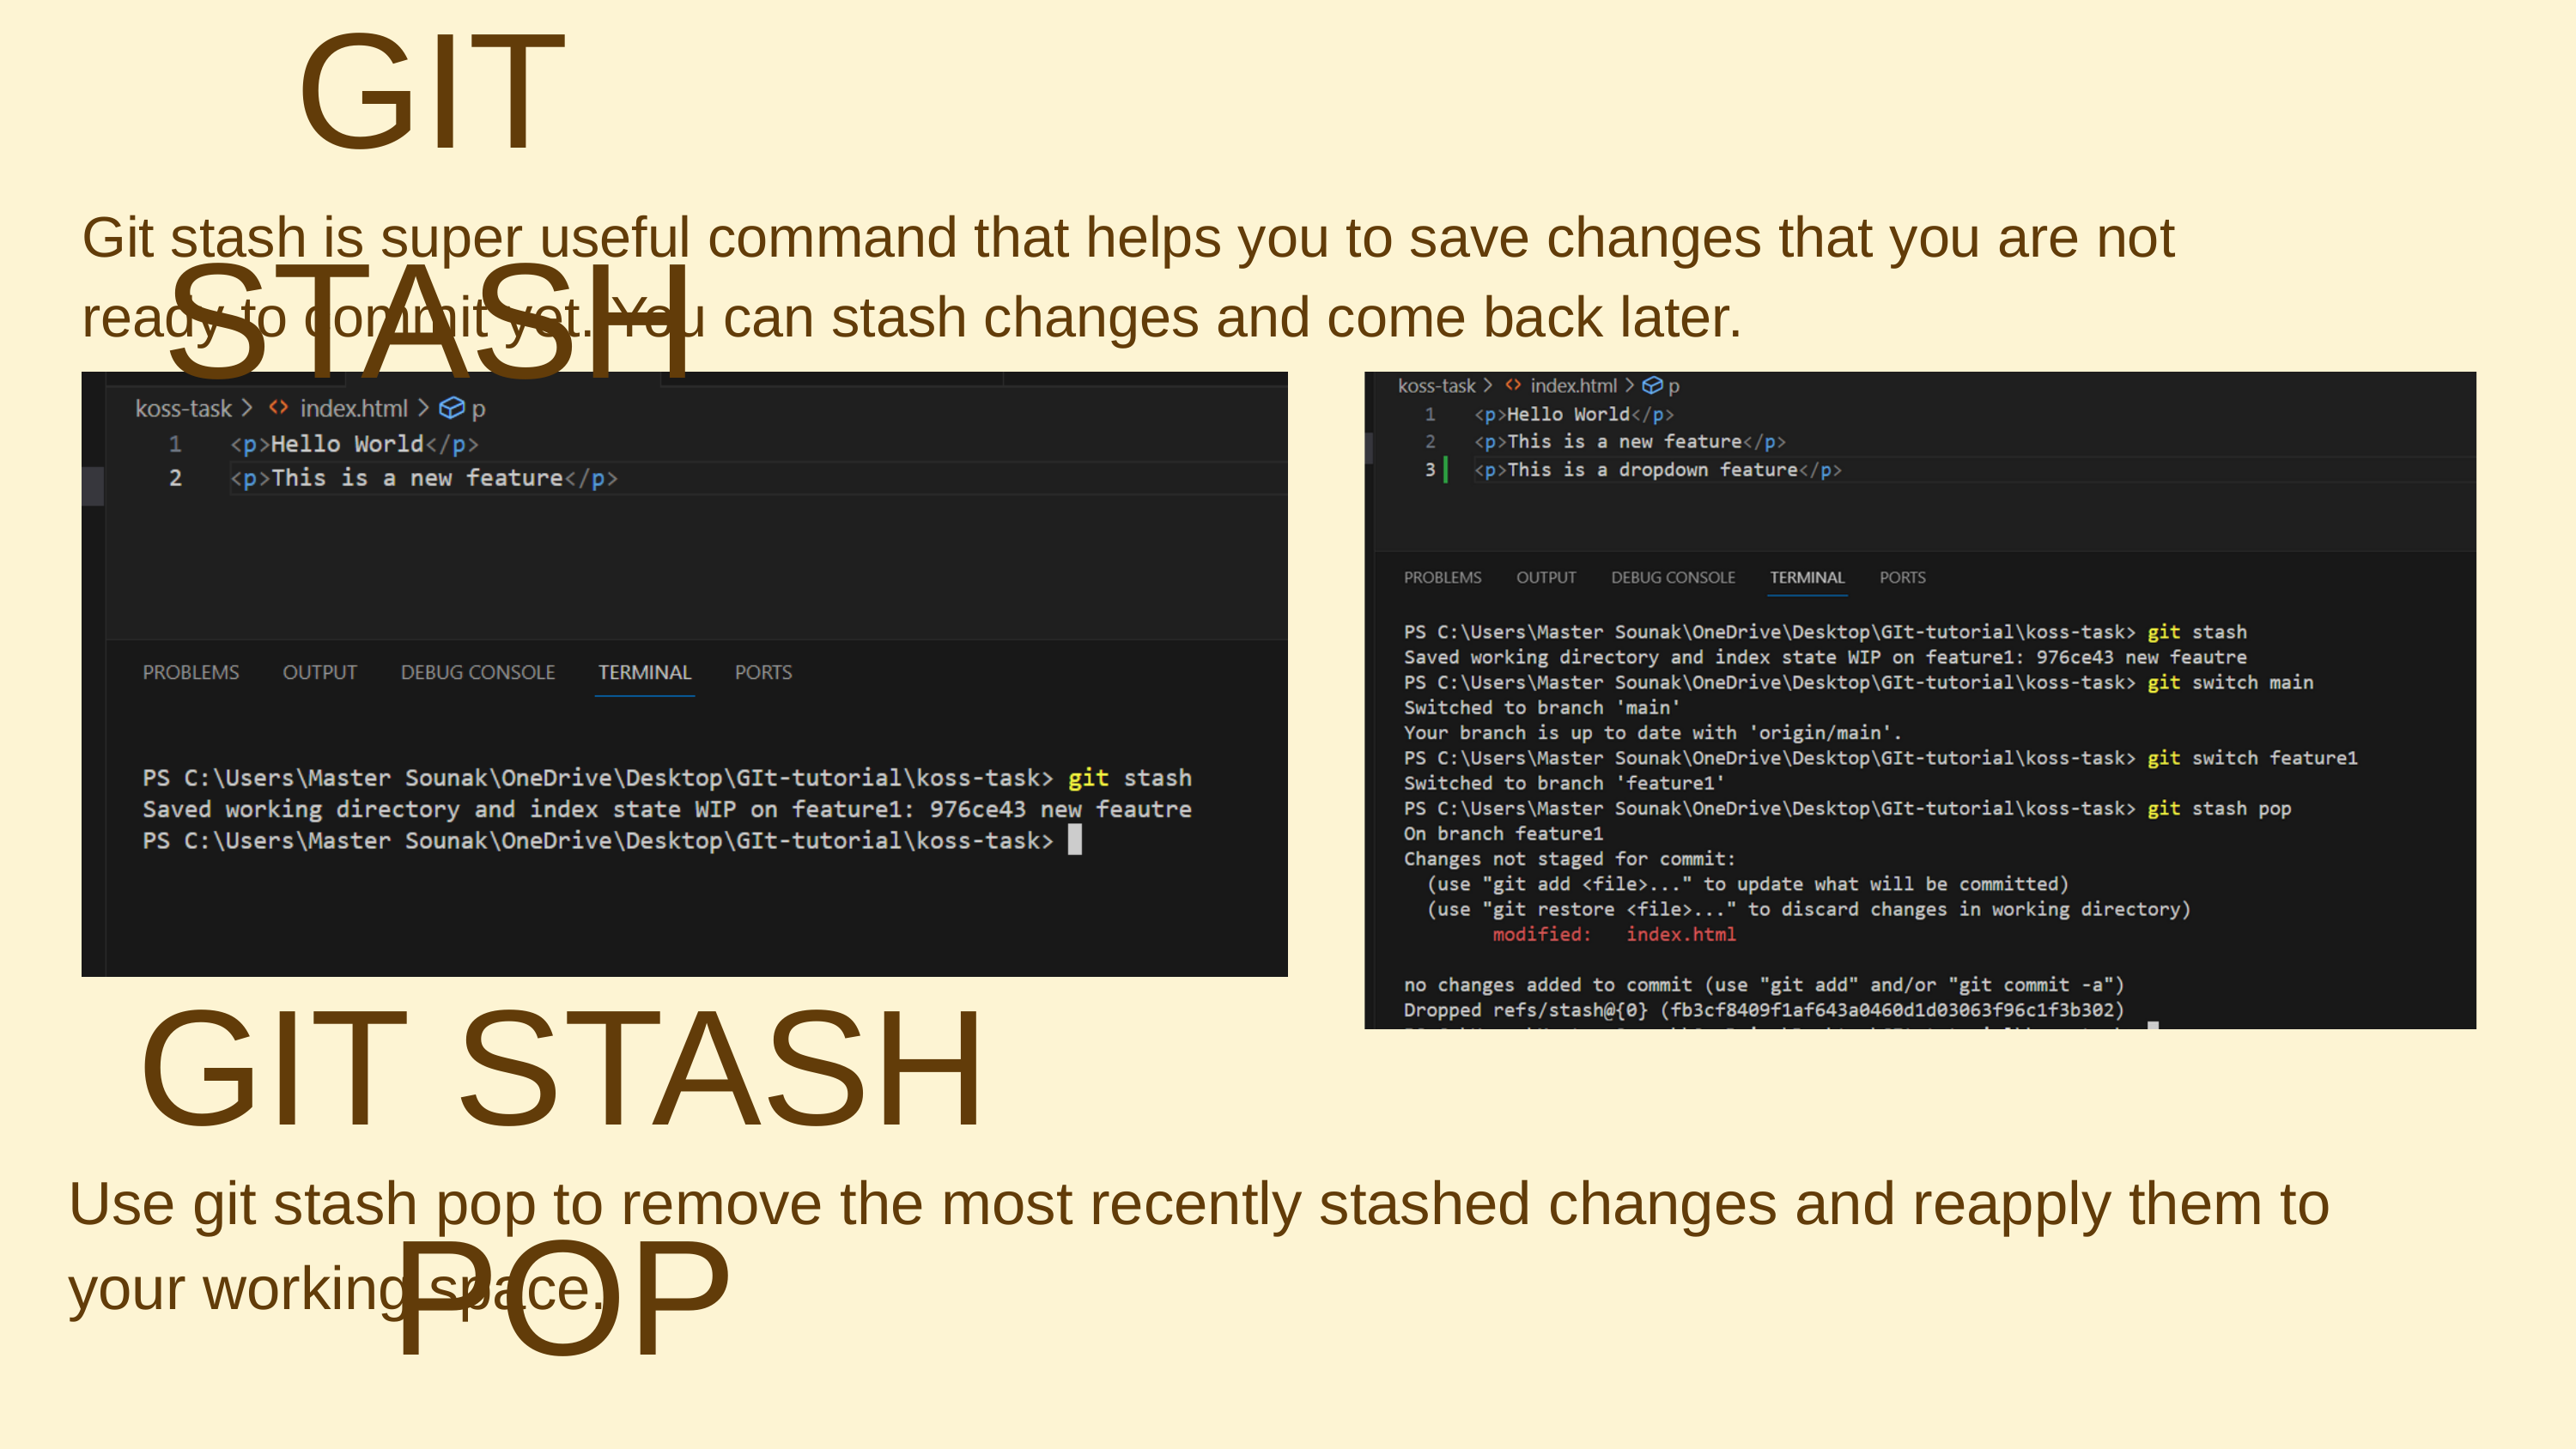

GIT STASH
Git stash is super useful command that helps you to save changes that you are not ready to commit yet. You can stash changes and come back later.

GIT STASH POP
Use git stash pop to remove the most recently stashed changes and reapply them to your working space.